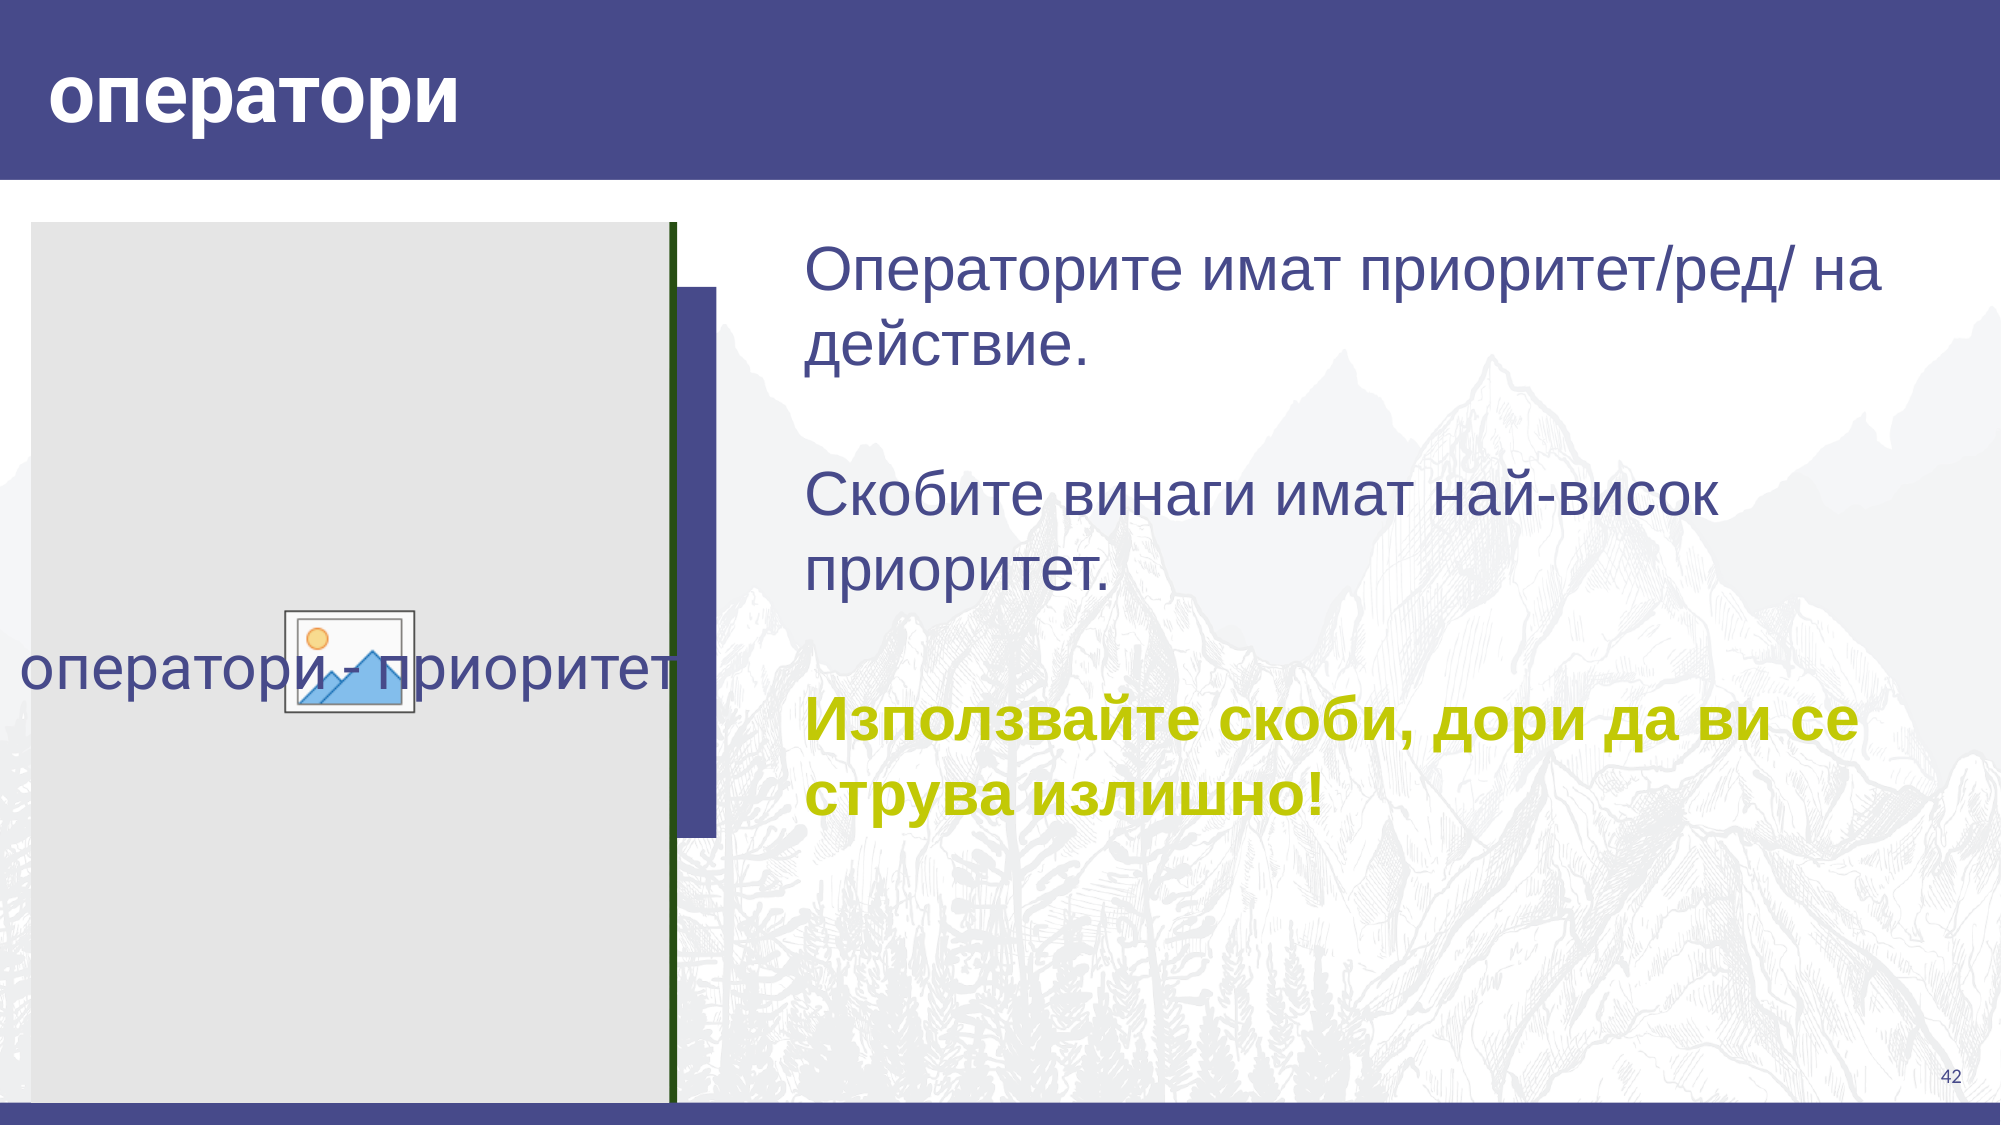

# оператори
Операторите имат приоритет/ред/ на действие.

Скобите винаги имат най-висок приоритет.

Използвайте скоби, дори да ви се струва излишно!

оператори - приоритет
42